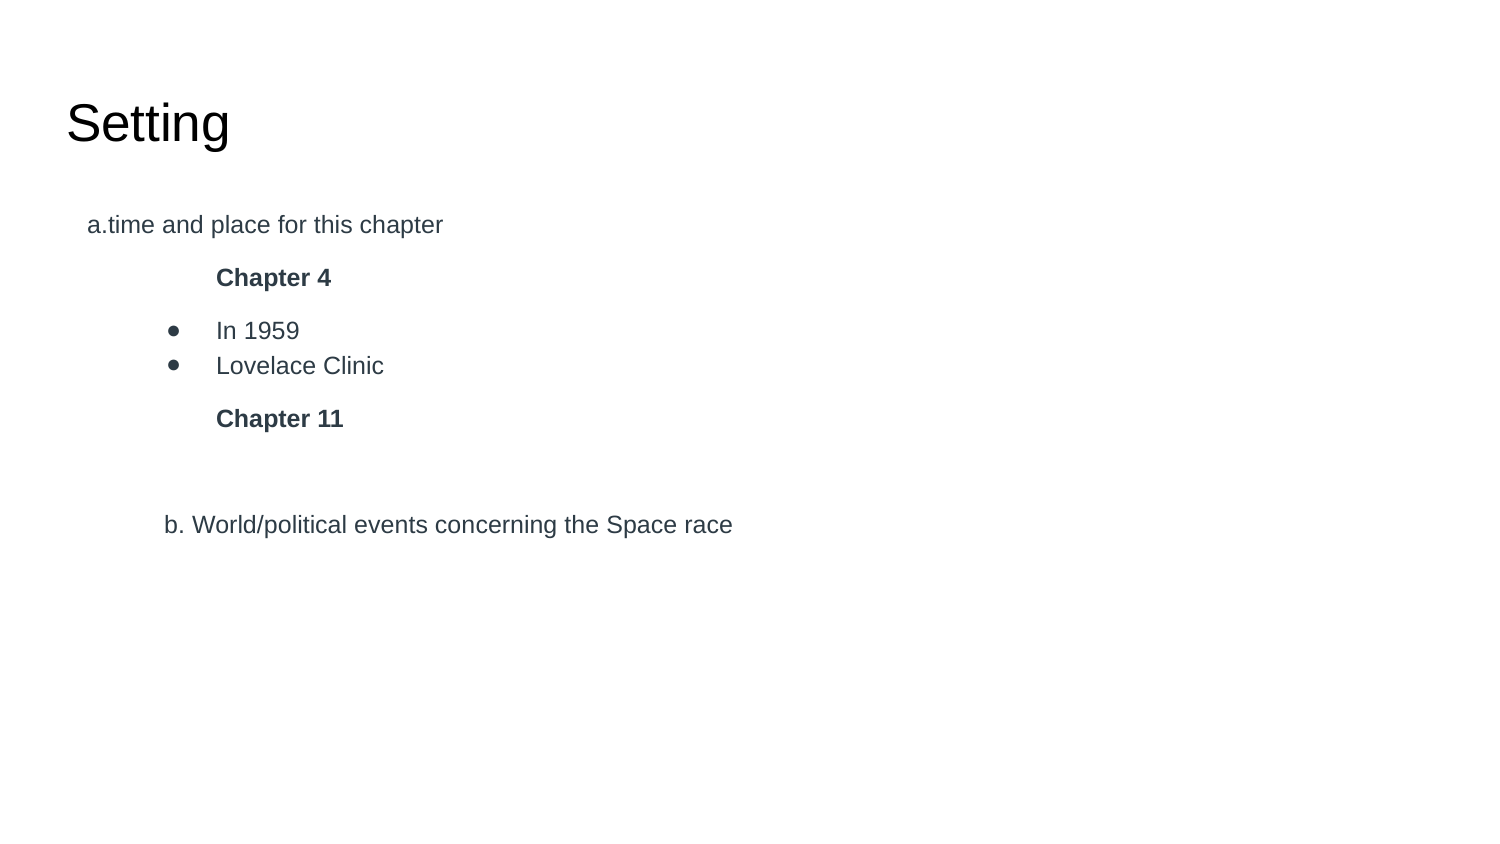

# Setting
   a.time and place for this chapter
	Chapter 4
In 1959
Lovelace Clinic
	Chapter 11

              b. World/political events concerning the Space race